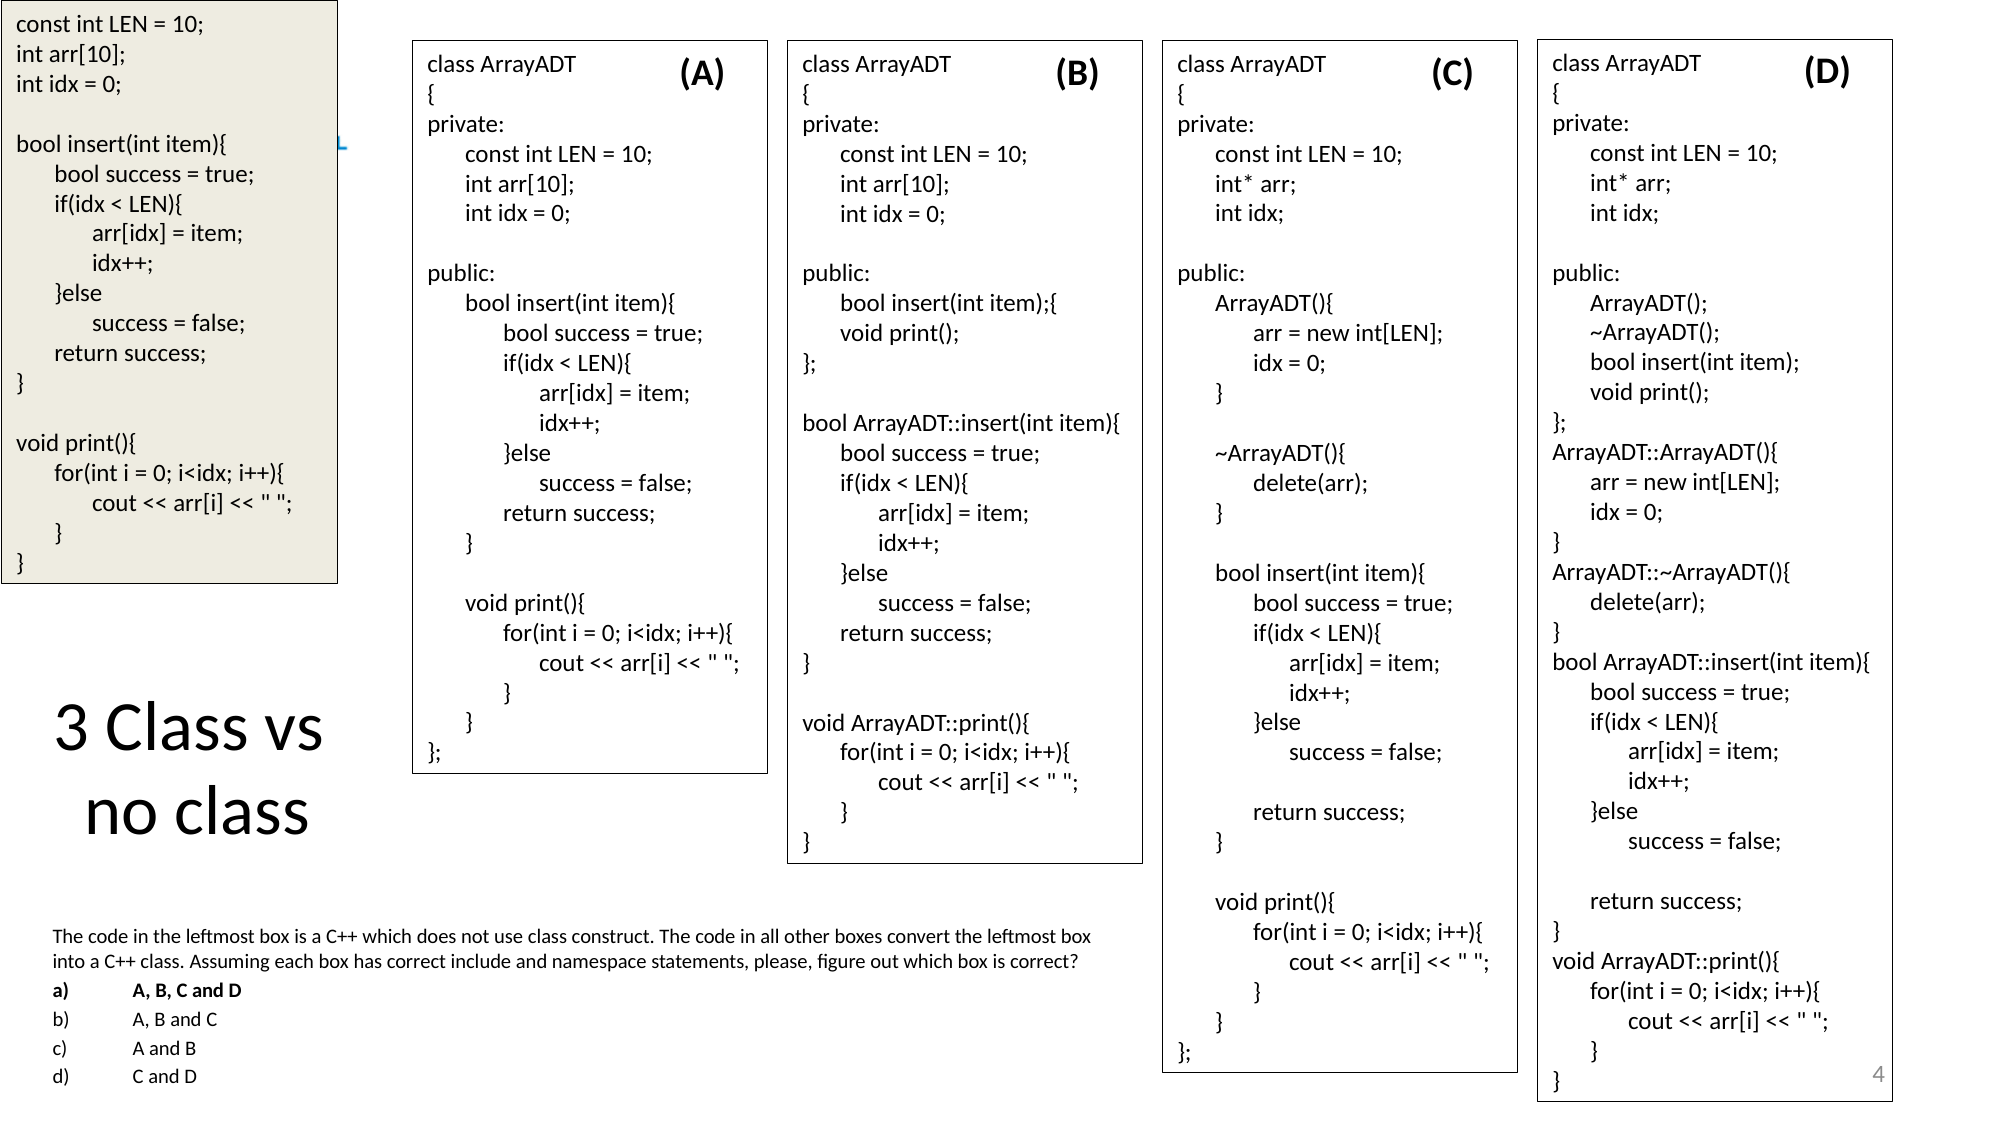

const int LEN = 10;
int arr[10];
int idx = 0;

bool insert(int item){
	bool success = true;
	if(idx < LEN){
		arr[idx] = item;
		idx++;
	}else
		success = false;
	return success;
}

void print(){
	for(int i = 0; i<idx; i++){
		cout << arr[i] << " ";
	}
}
class ArrayADT
{
private:
	const int LEN = 10;
	int* arr;
	int idx;

public:
	ArrayADT();
	~ArrayADT();
	bool insert(int item);
	void print();
};
ArrayADT::ArrayADT(){
	arr = new int[LEN];
	idx = 0;
}
ArrayADT::~ArrayADT(){
	delete(arr);
}
bool ArrayADT::insert(int item){
	bool success = true;
	if(idx < LEN){
		arr[idx] = item;
		idx++;
	}else
		success = false;
	return success;
}
void ArrayADT::print(){
	for(int i = 0; i<idx; i++){
		cout << arr[i] << " ";
	}
}
(D)
class ArrayADT
{
private:
	const int LEN = 10;
	int arr[10];
	int idx = 0;

public:
	bool insert(int item){
		bool success = true;
		if(idx < LEN){
			arr[idx] = item;
			idx++;
		}else
			success = false;
		return success;
	}

	void print(){
		for(int i = 0; i<idx; i++){
			cout << arr[i] << " ";
		}
	}
};
class ArrayADT
{
private:
	const int LEN = 10;
	int arr[10];
	int idx = 0;

public:
	bool insert(int item);{
	void print();
};

bool ArrayADT::insert(int item){
	bool success = true;
	if(idx < LEN){
		arr[idx] = item;
		idx++;
	}else
		success = false;
	return success;
}

void ArrayADT::print(){
	for(int i = 0; i<idx; i++){
		cout << arr[i] << " ";
	}
}
class ArrayADT
{
private:
	const int LEN = 10;
	int* arr;
	int idx;

public:
	ArrayADT(){
		arr = new int[LEN];
		idx = 0;
	}

	~ArrayADT(){
		delete(arr);
	}

	bool insert(int item){
		bool success = true;
		if(idx < LEN){
			arr[idx] = item;
			idx++;
		}else
			success = false;
		return success;
	}

	void print(){
		for(int i = 0; i<idx; i++){
			cout << arr[i] << " ";
		}
	}
};
(A)
(B)
(C)
# 3 Class vs no class
The code in the leftmost box is a C++ which does not use class construct. The code in all other boxes convert the leftmost box into a C++ class. Assuming each box has correct include and namespace statements, please, figure out which box is correct?
A, B, C and D
A, B and C
A and B
C and D

4